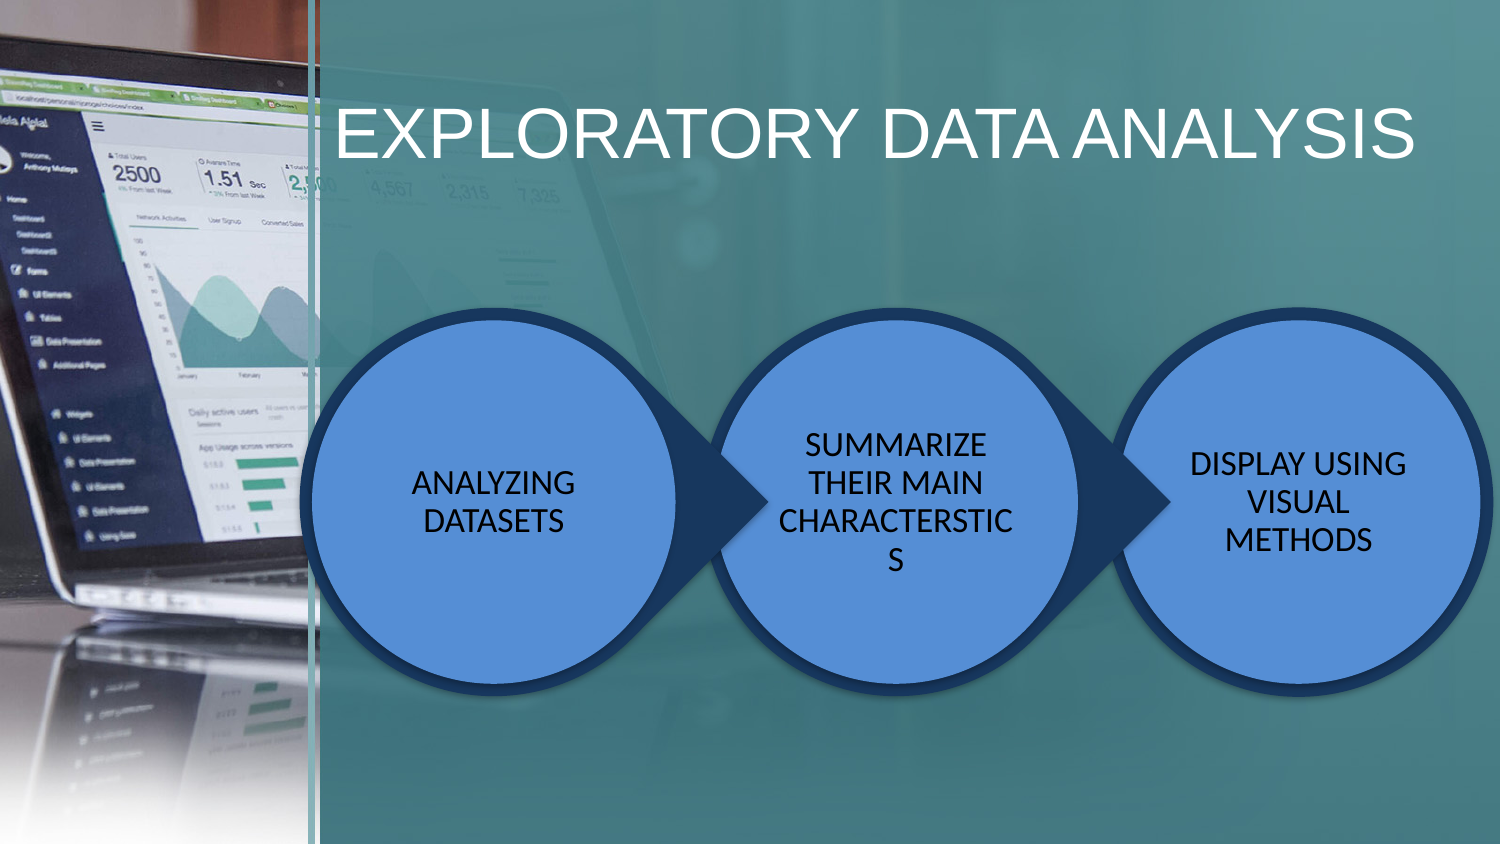

EXPLORATORY DATA ANALYSIS
DISPLAY USING VISUAL METHODS
SUMMARIZE THEIR MAIN CHARACTERSTICS
ANALYZING DATASETS